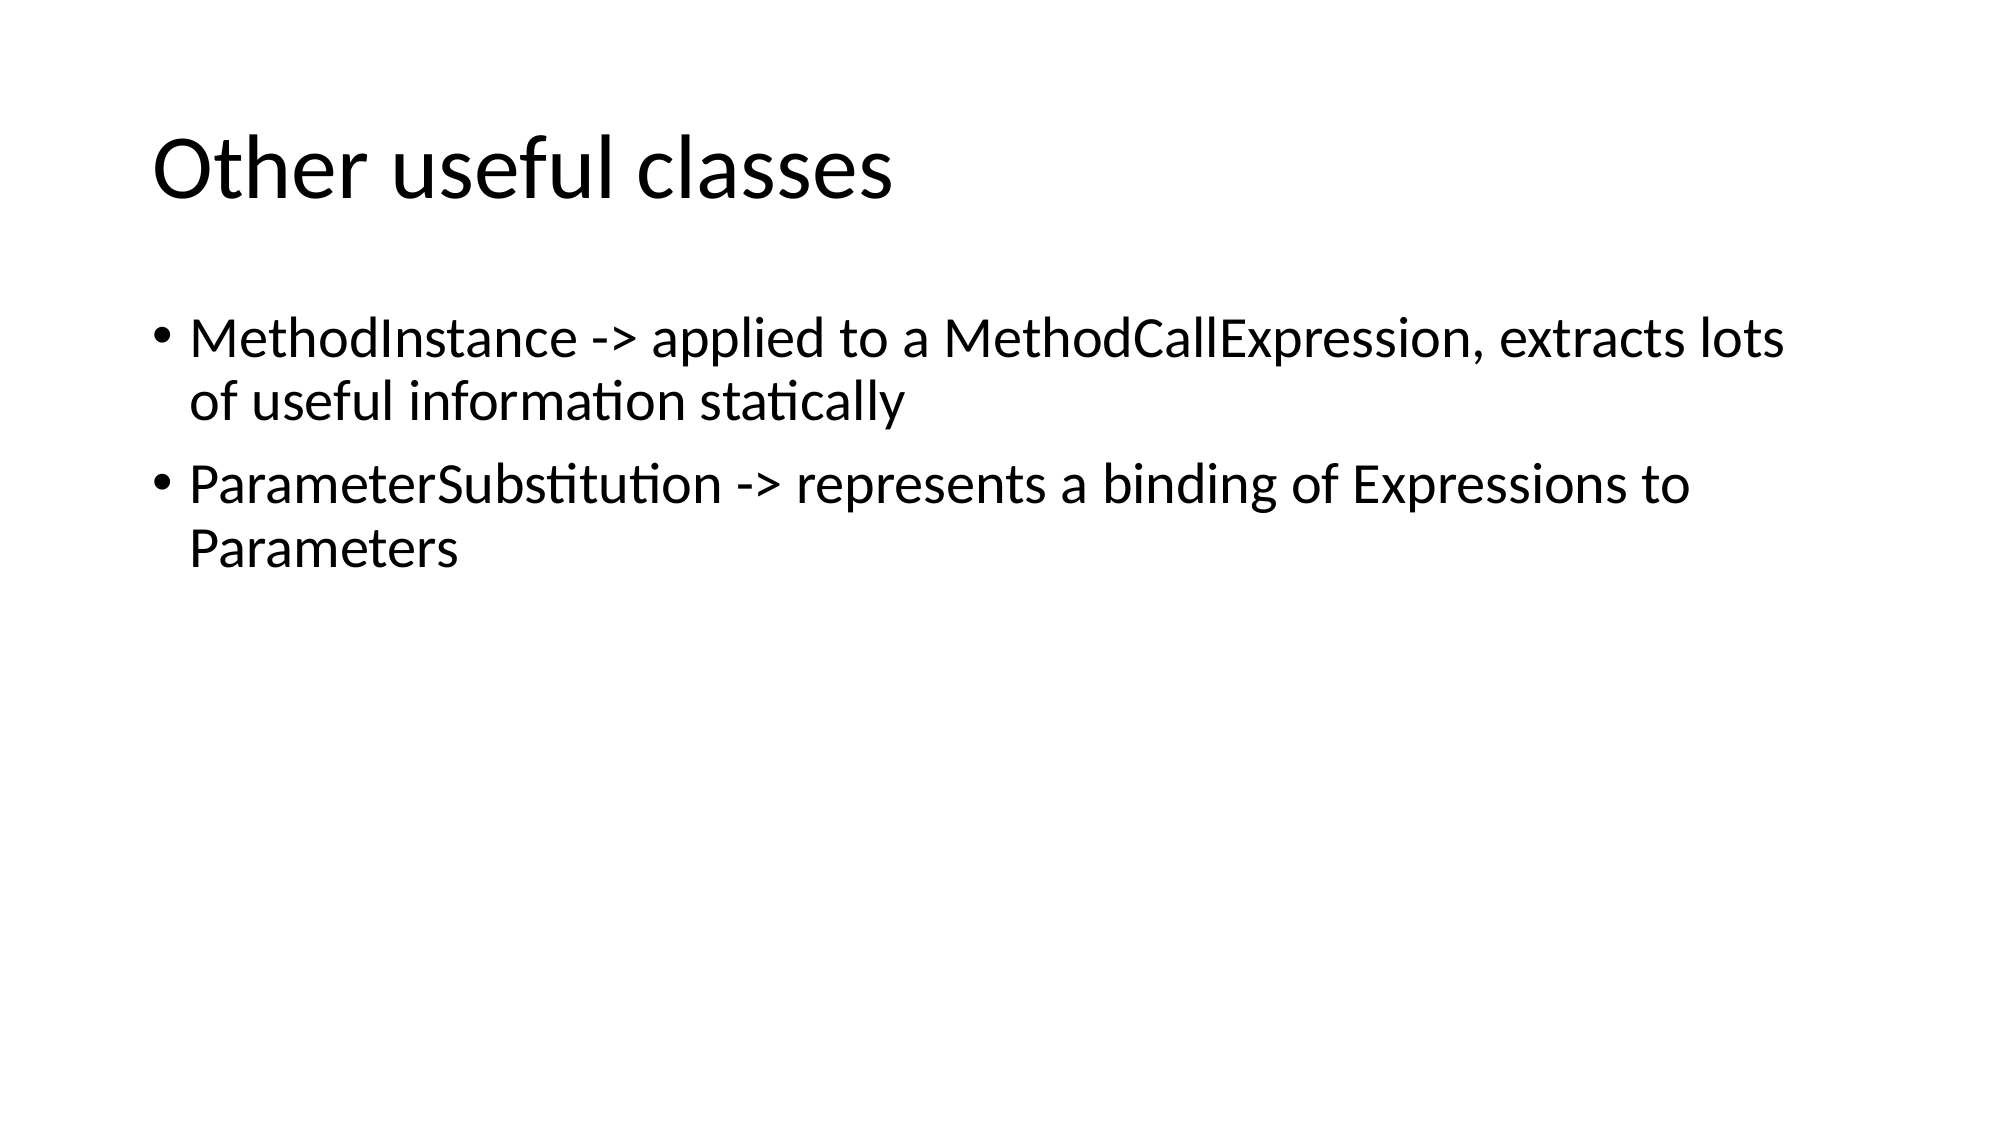

# Other useful classes
MethodInstance -> applied to a MethodCallExpression, extracts lots of useful information statically
ParameterSubstitution -> represents a binding of Expressions to Parameters